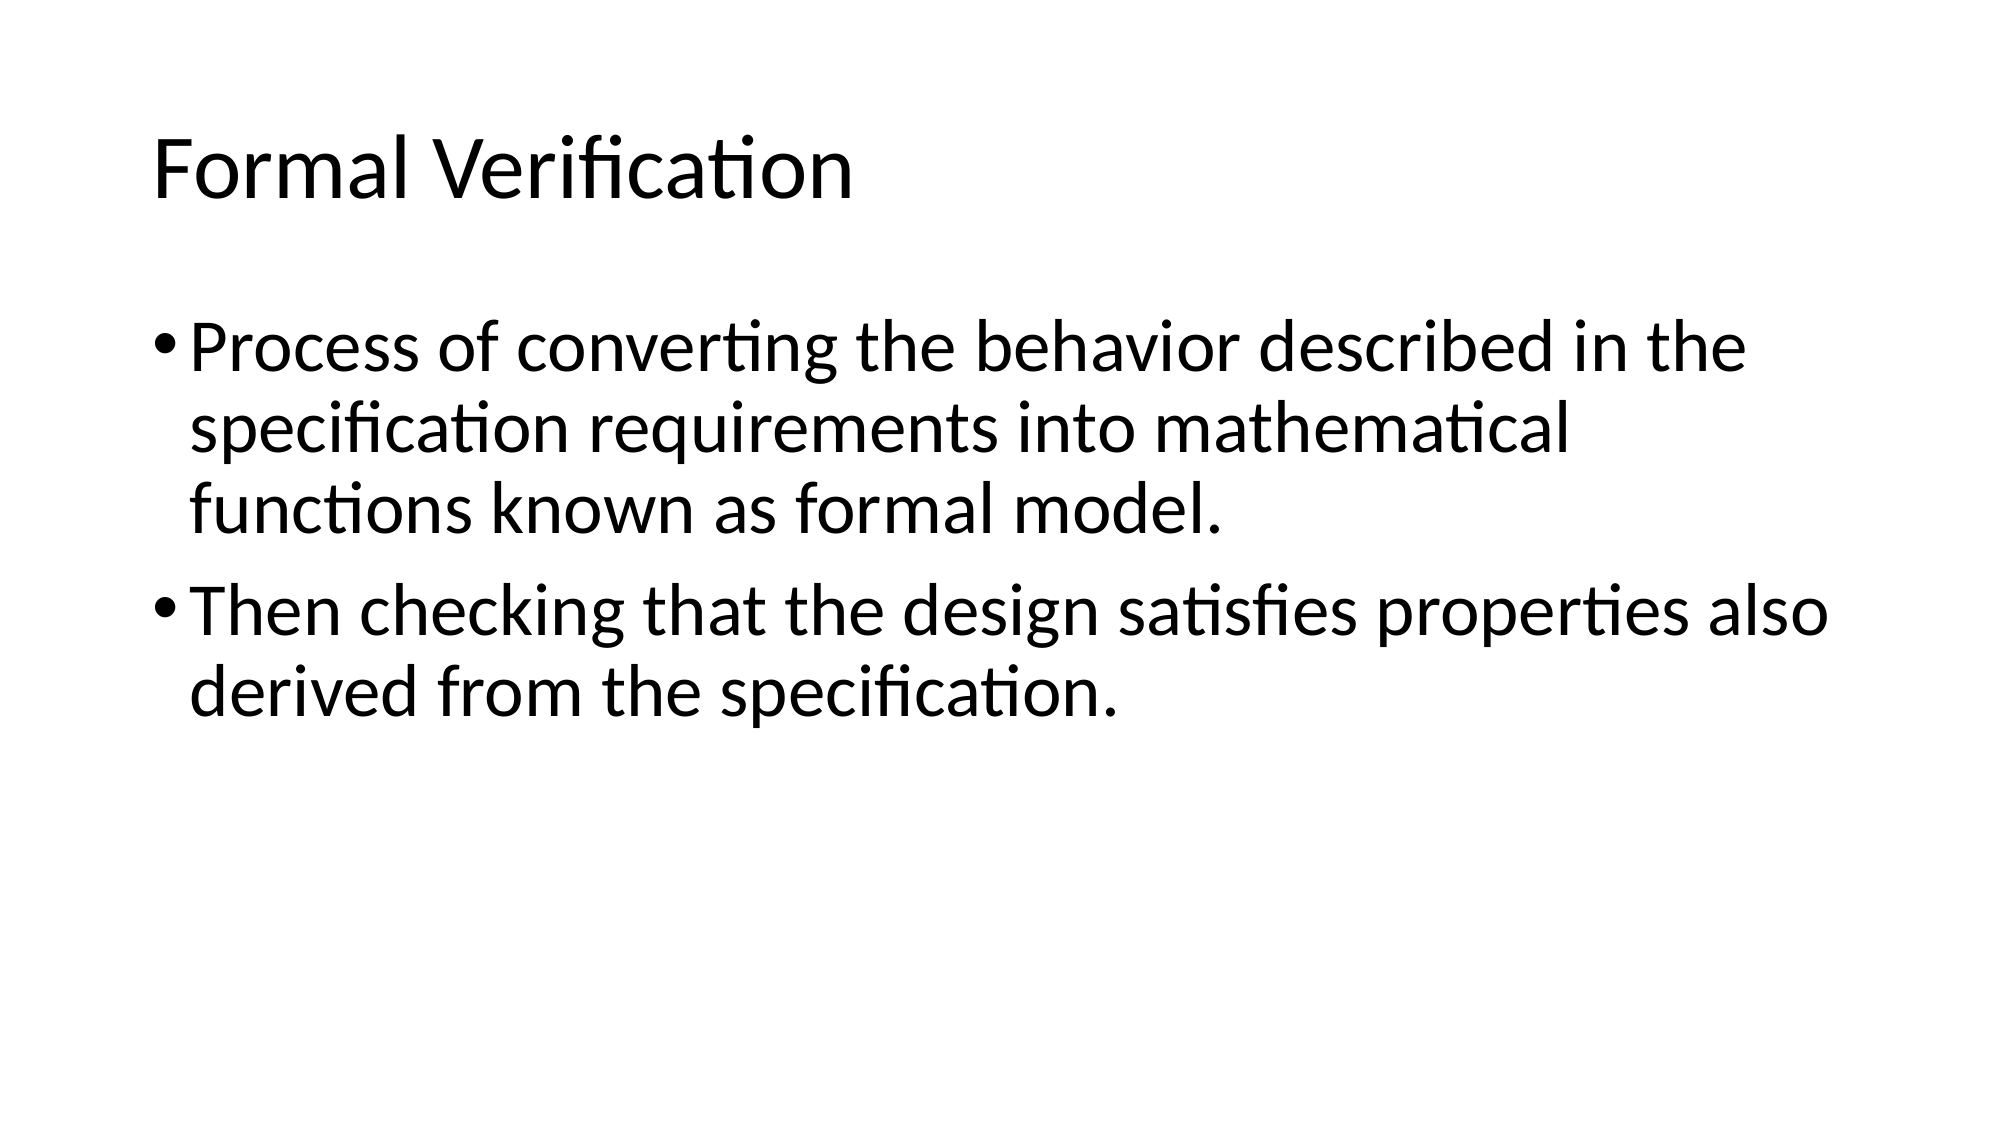

# Formal Verification
Process of converting the behavior described in the specification requirements into mathematical functions known as formal model.
Then checking that the design satisfies properties also derived from the specification.